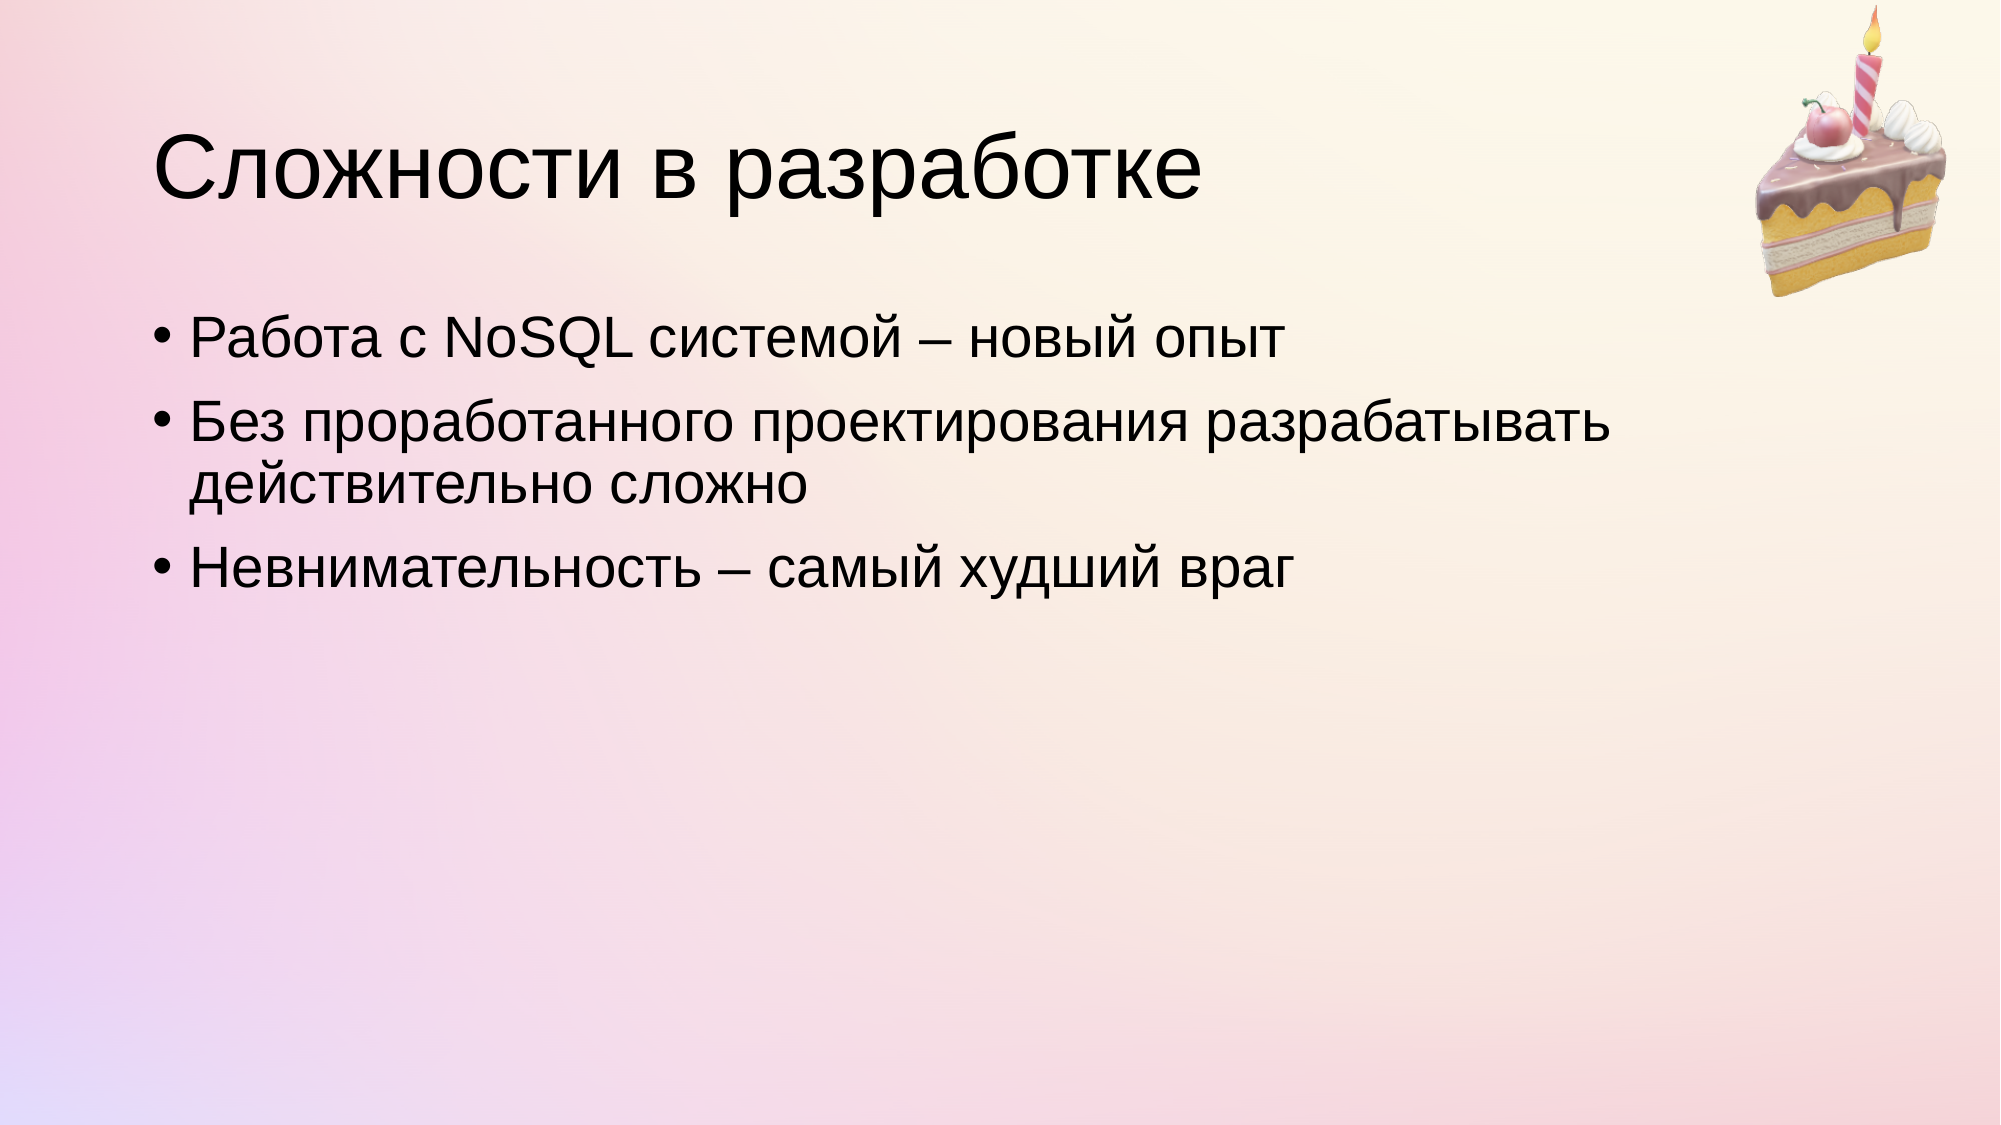

# Сложности в разработке
Работа с NoSQL системой – новый опыт
Без проработанного проектирования разрабатывать действительно сложно
Невнимательность – самый худший враг